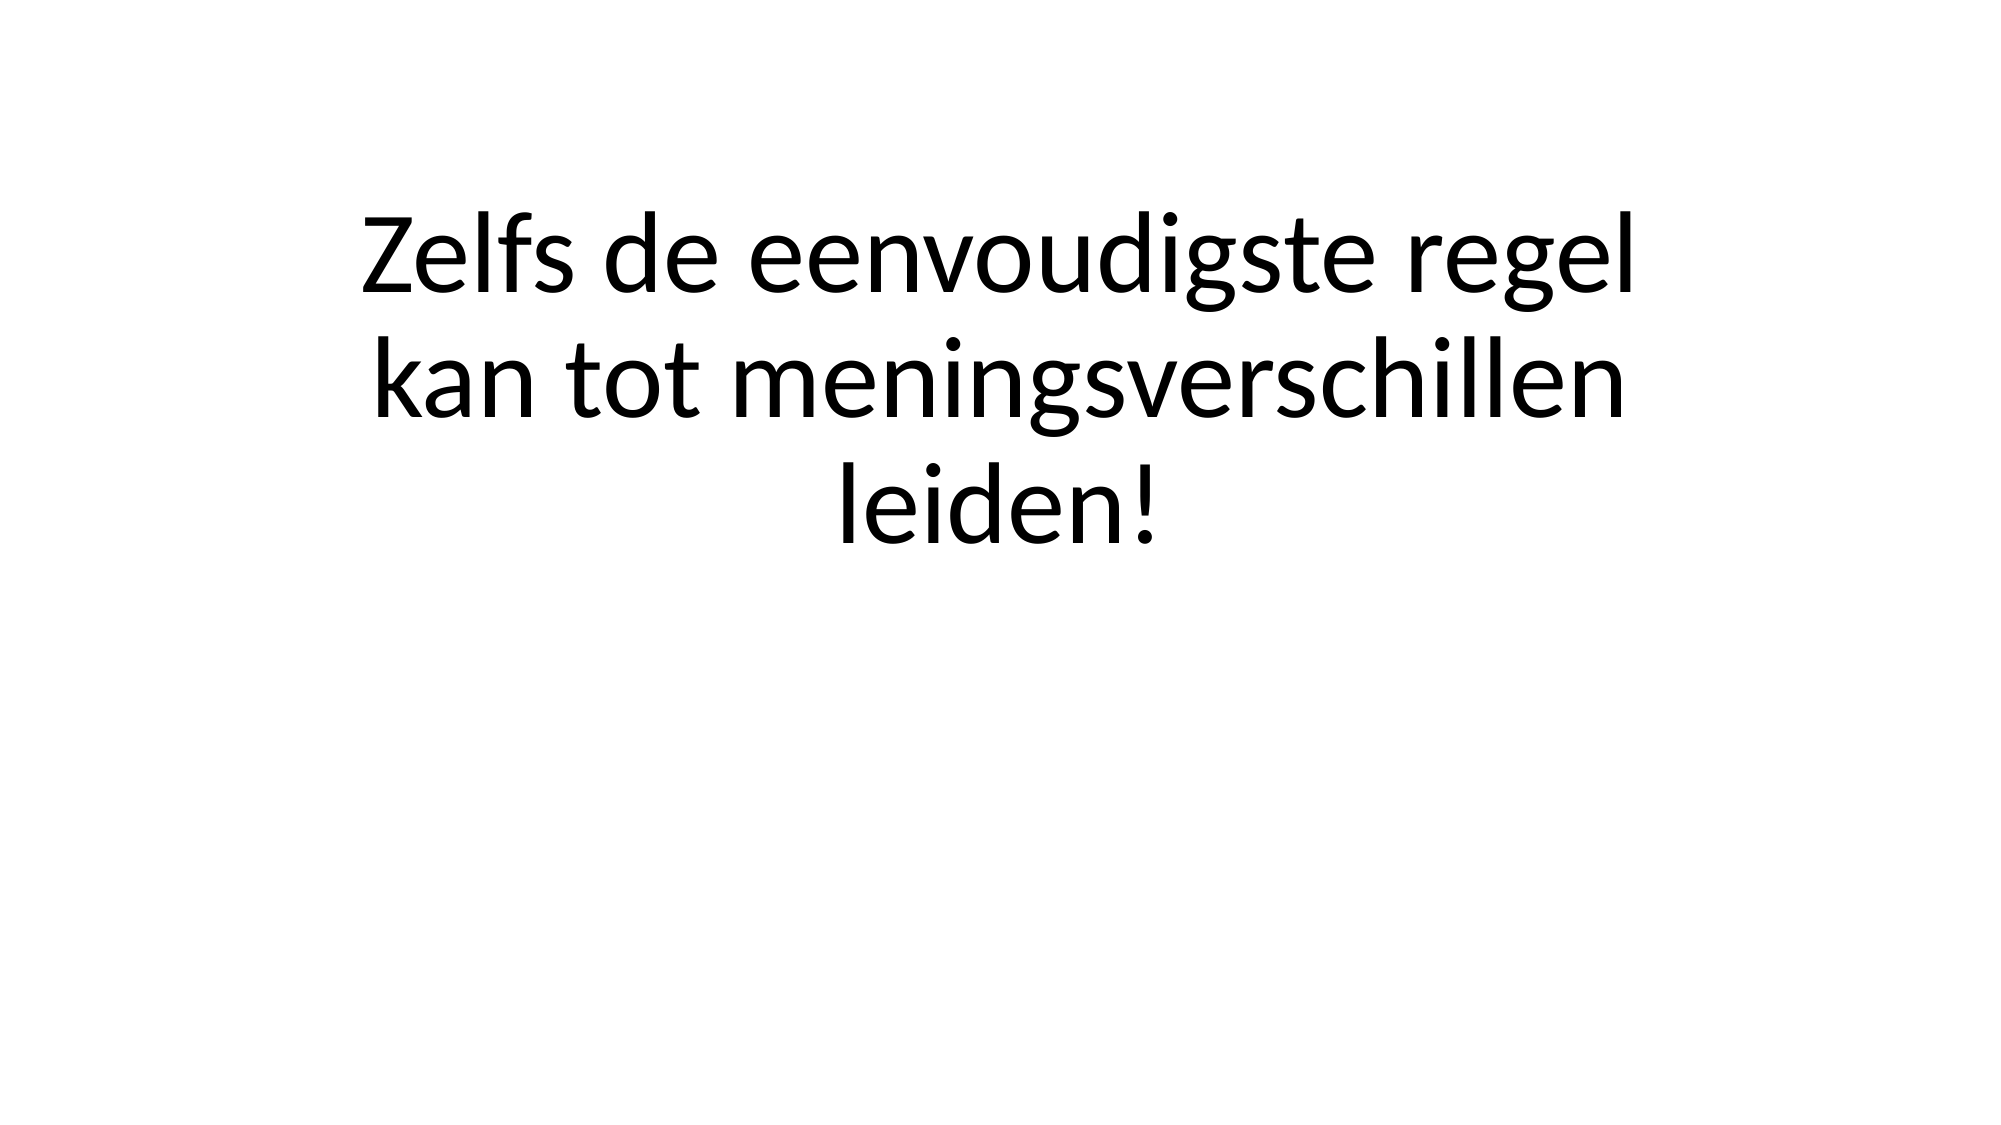

# Zelfs de eenvoudigste regel kan tot meningsverschillen leiden!